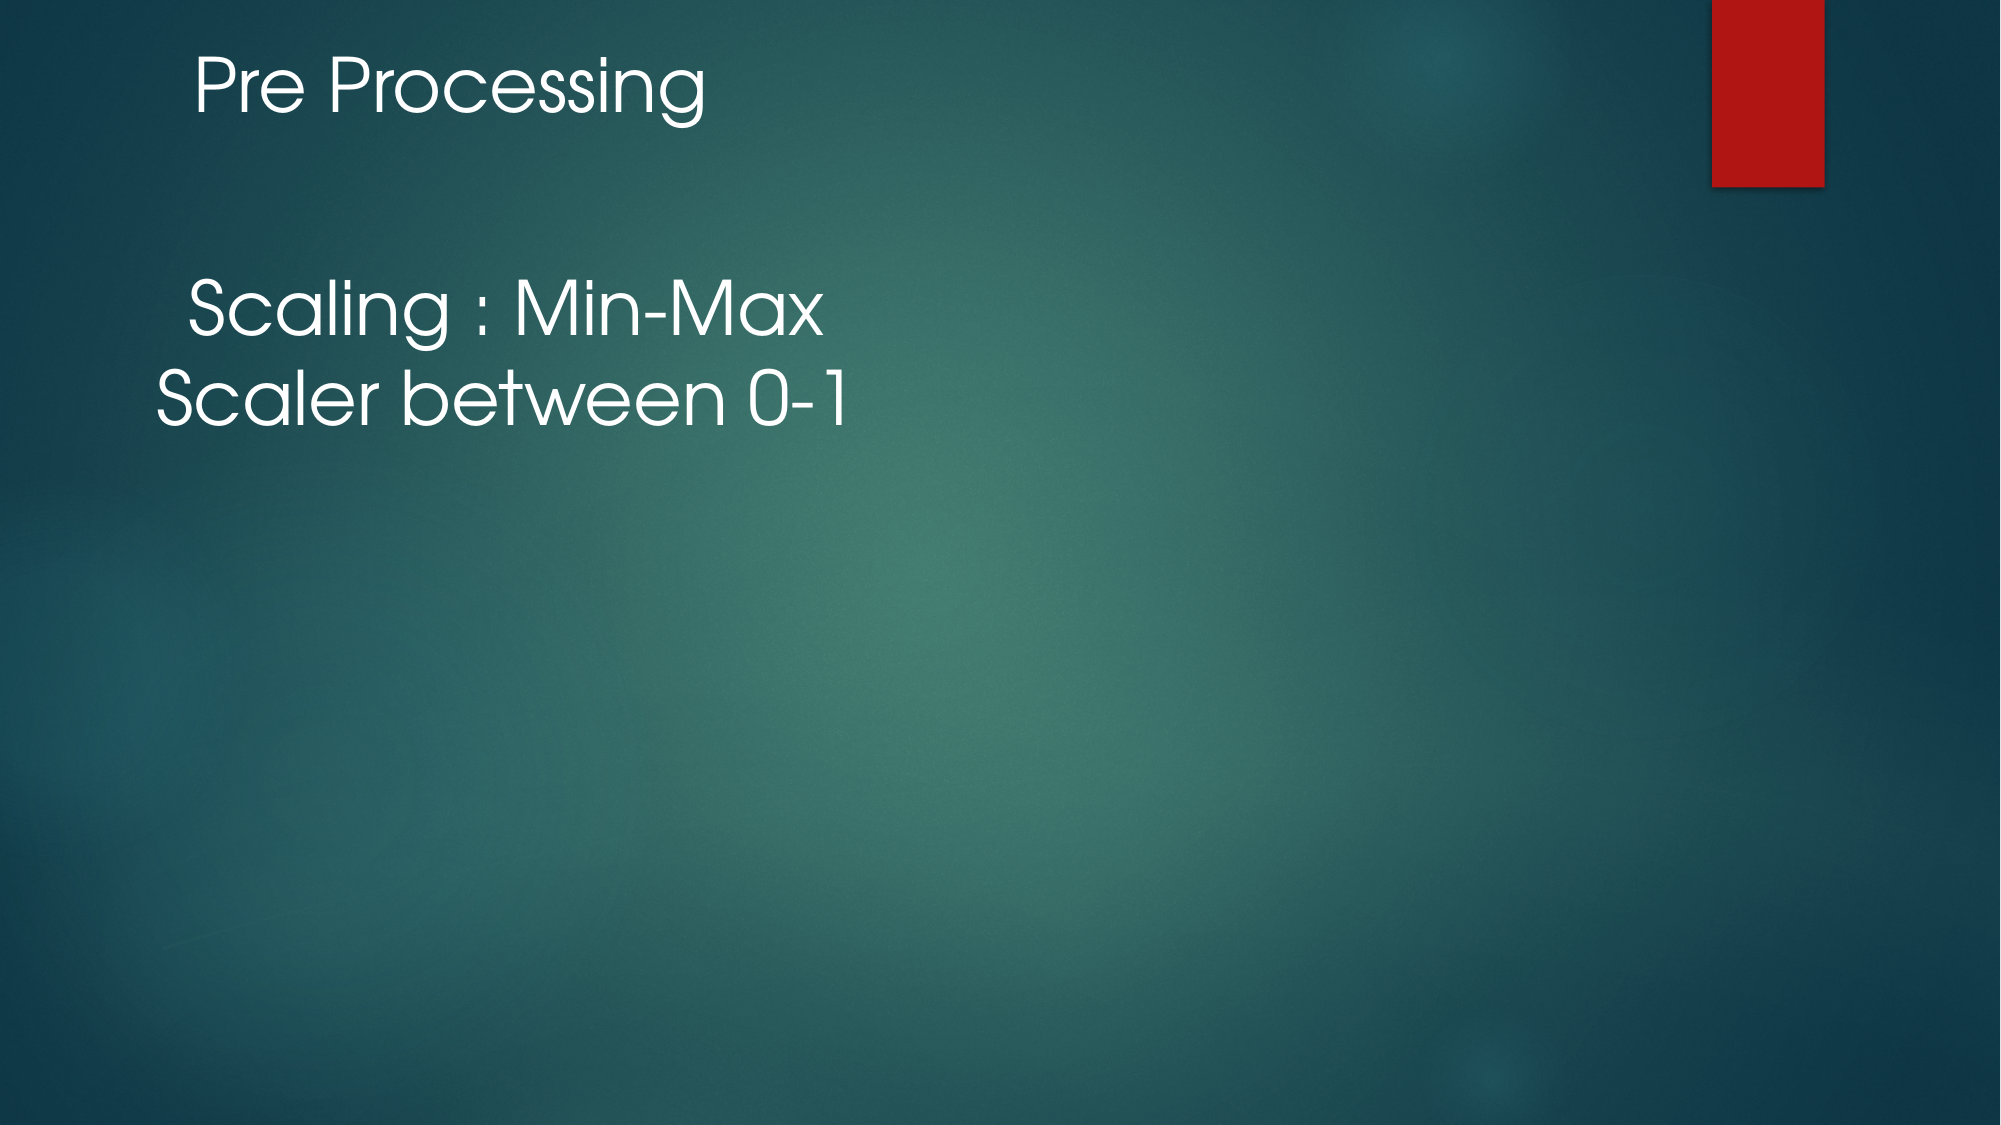

Pre Processing
Scaling : Min-Max Scaler between 0-1